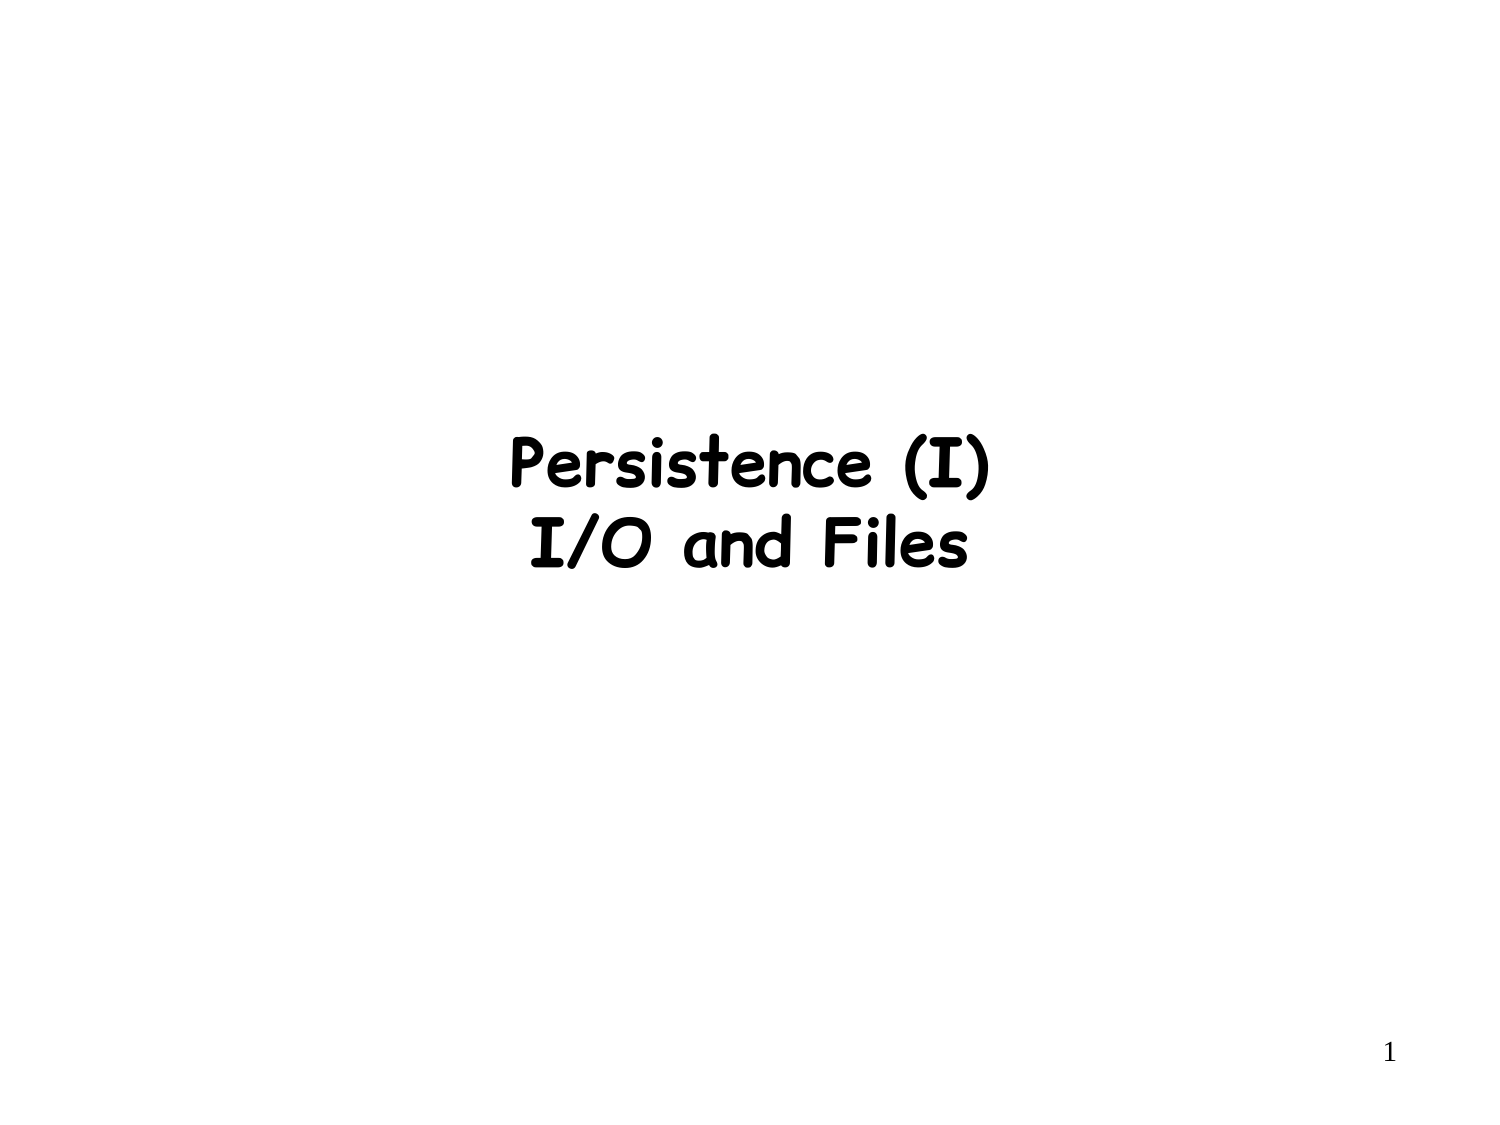

Persistence (I)
I/O and Files
# 1